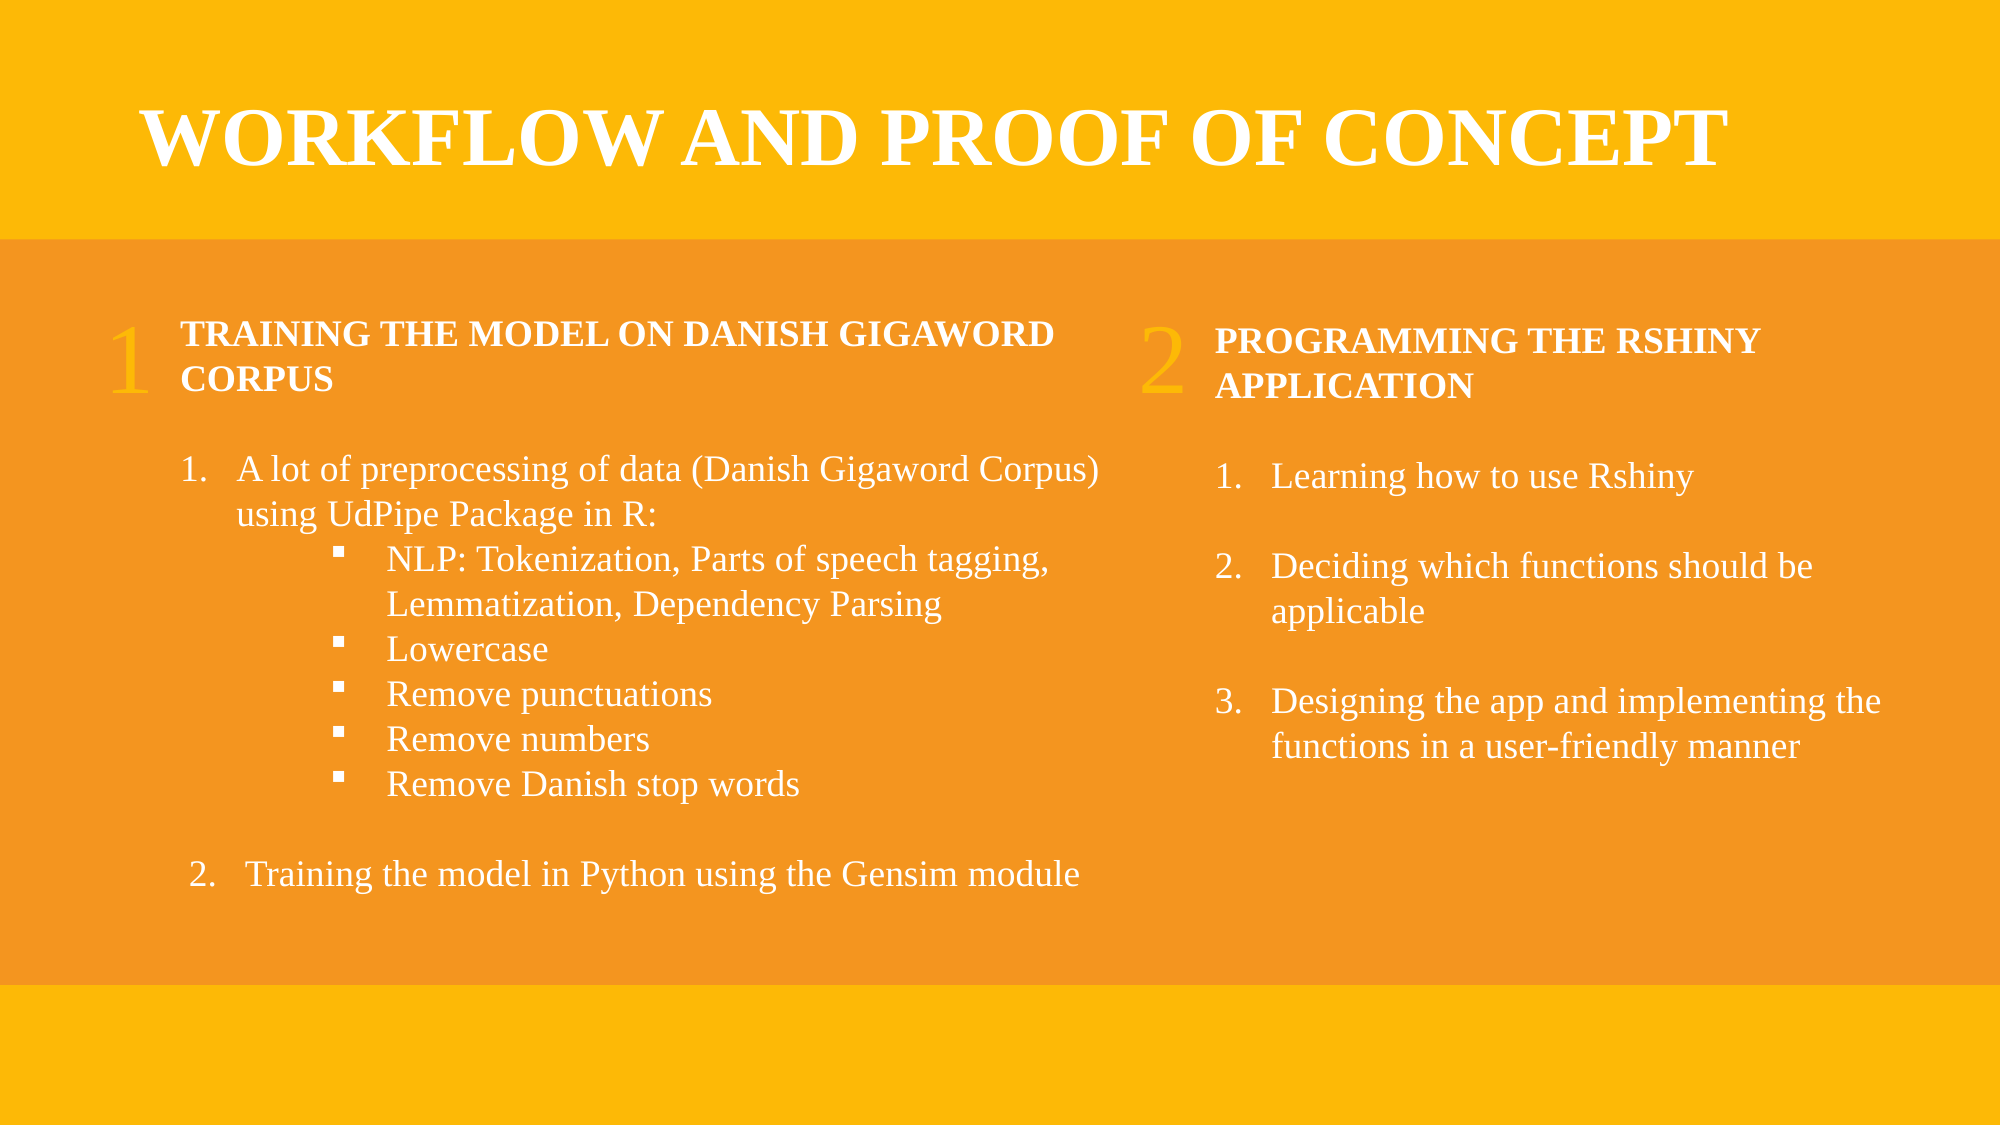

WORKFLOW AND PROOF OF CONCEPT

1
2
TRAINING THE MODEL ON DANISH GIGAWORD CORPUS

A lot of preprocessing of data (Danish Gigaword Corpus) using UdPipe Package in R:
NLP: Tokenization, Parts of speech tagging, Lemmatization, Dependency Parsing
Lowercase
Remove punctuations
Remove numbers
Remove Danish stop words

2.   Training the model in Python using the Gensim module

PROGRAMMING THE RSHINY APPLICATION

Learning how to use Rshiny

Deciding which functions should be applicable

Designing the app and implementing the functions in a user-friendly manner